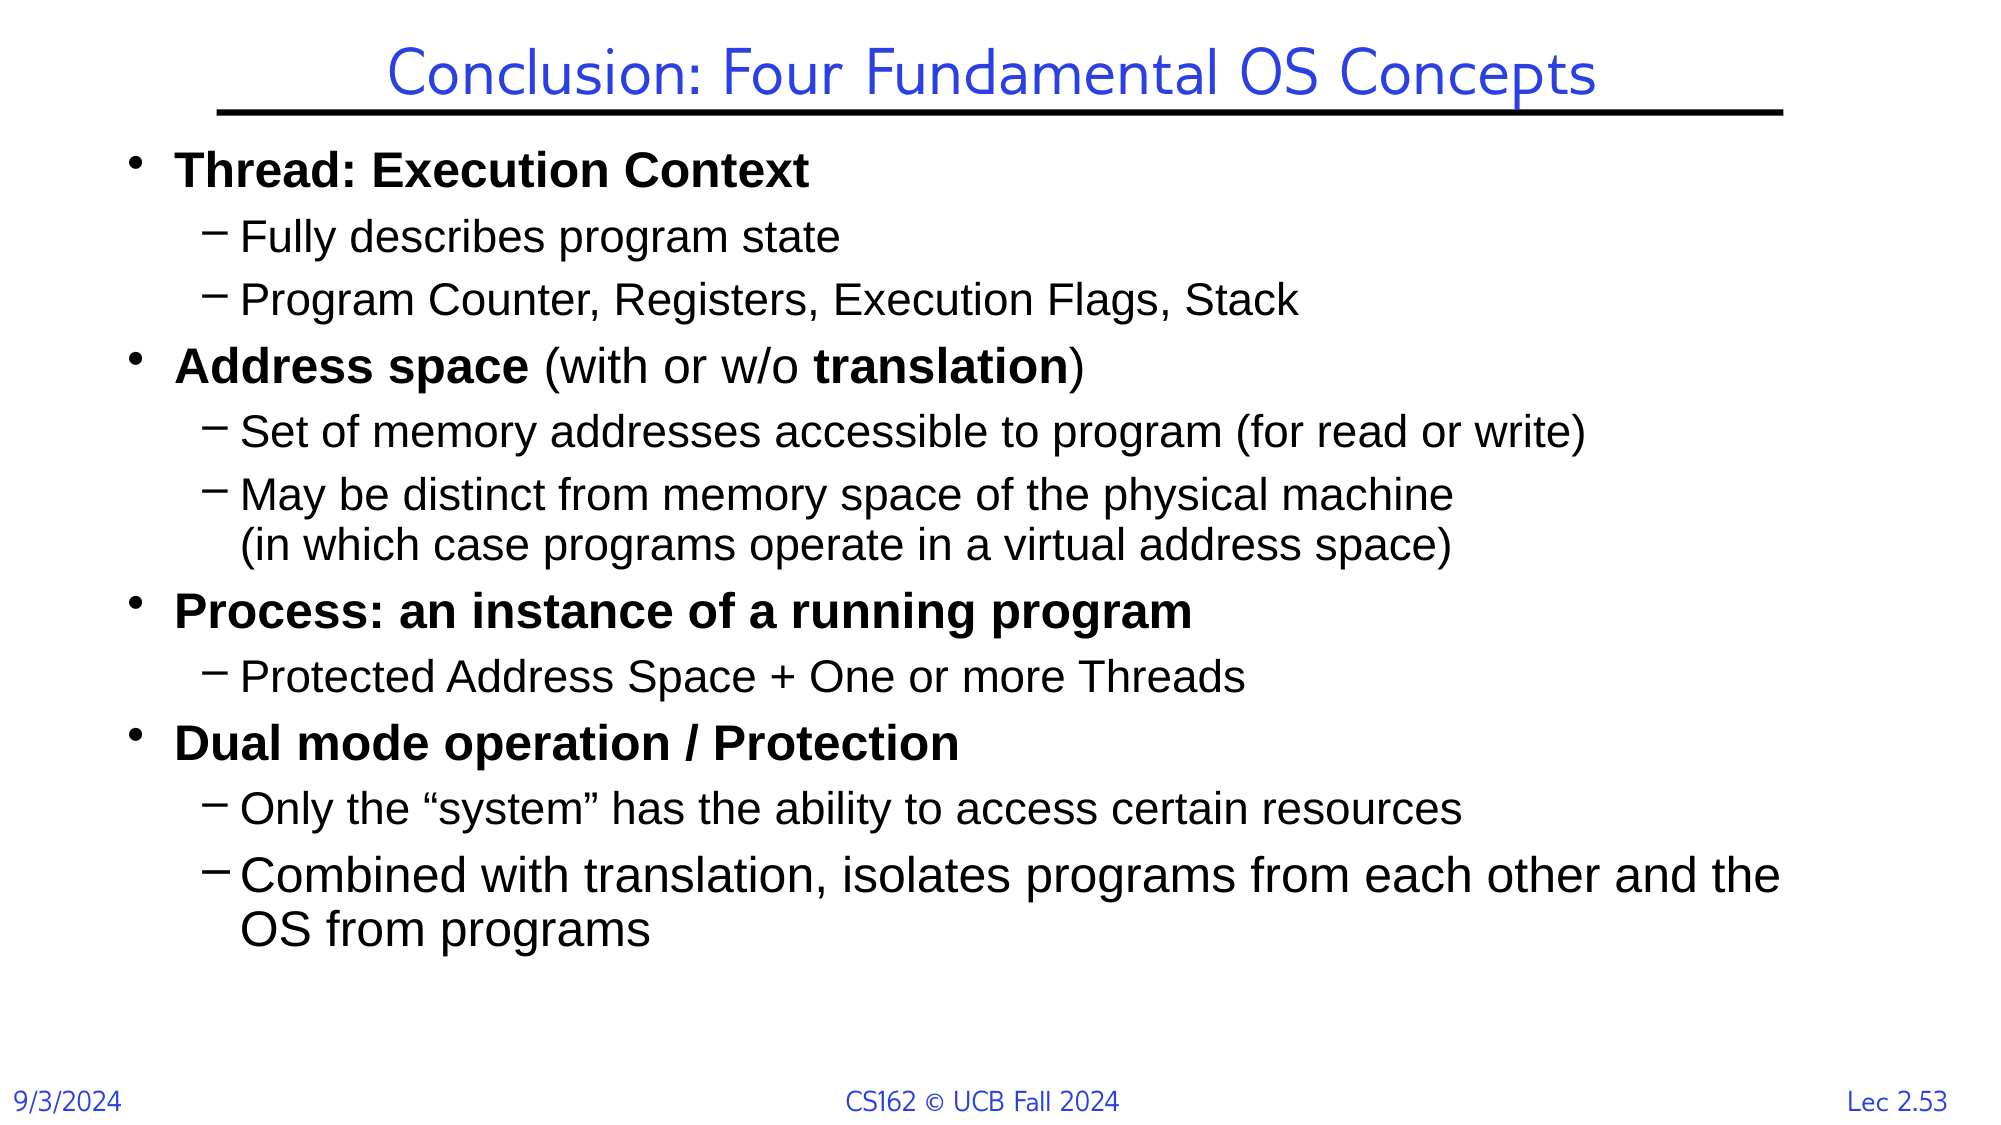

# Conclusion: Four Fundamental OS Concepts
Thread: Execution Context
Fully describes program state
Program Counter, Registers, Execution Flags, Stack
Address space (with or w/o translation)
Set of memory addresses accessible to program (for read or write)
May be distinct from memory space of the physical machine
(in which case programs operate in a virtual address space)
Process: an instance of a running program
Protected Address Space + One or more Threads
Dual mode operation / Protection
Only the “system” has the ability to access certain resources
Combined with translation, isolates programs from each other and the OS from programs